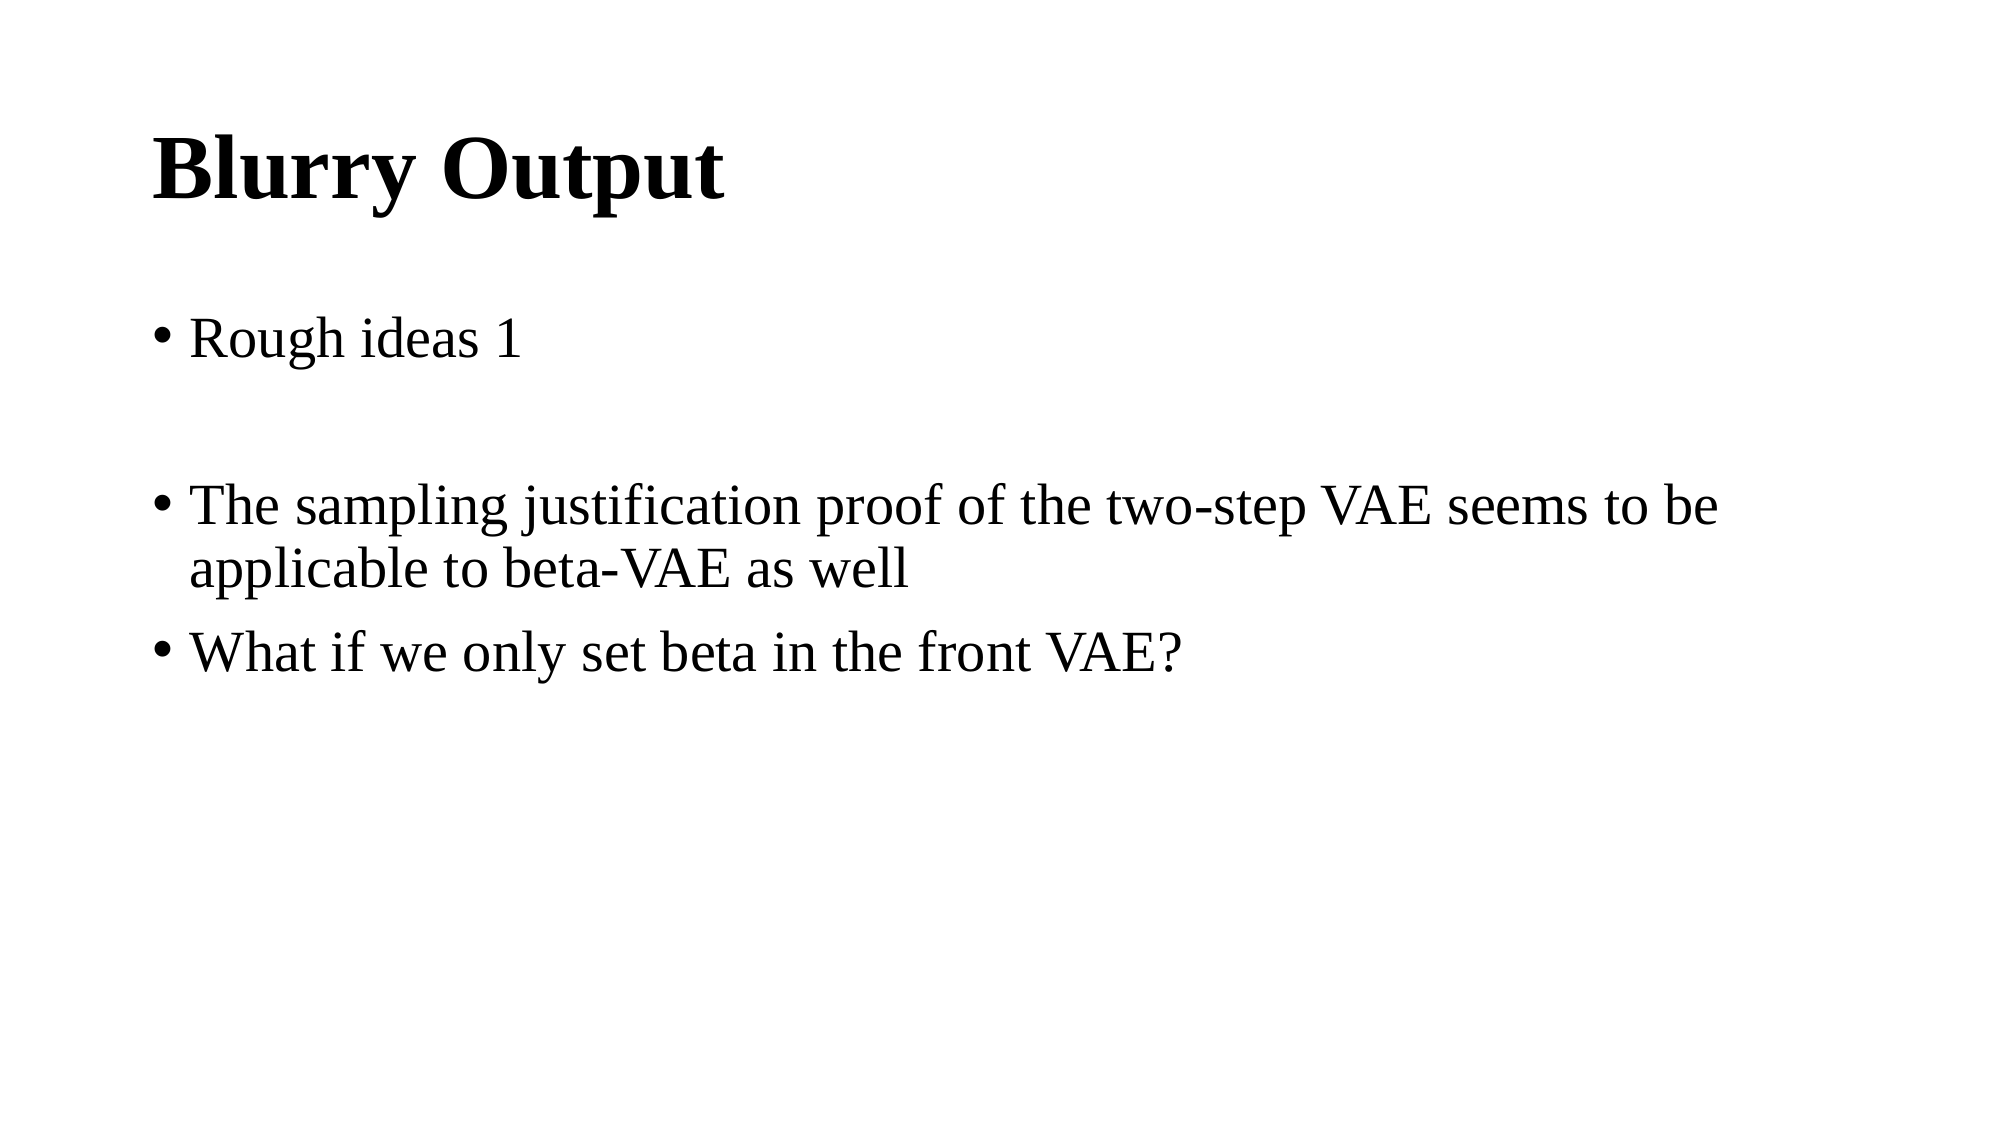

# Blurry Output
Rough ideas 1

The sampling justification proof of the two-step VAE seems to be applicable to beta-VAE as well
What if we only set beta in the front VAE?